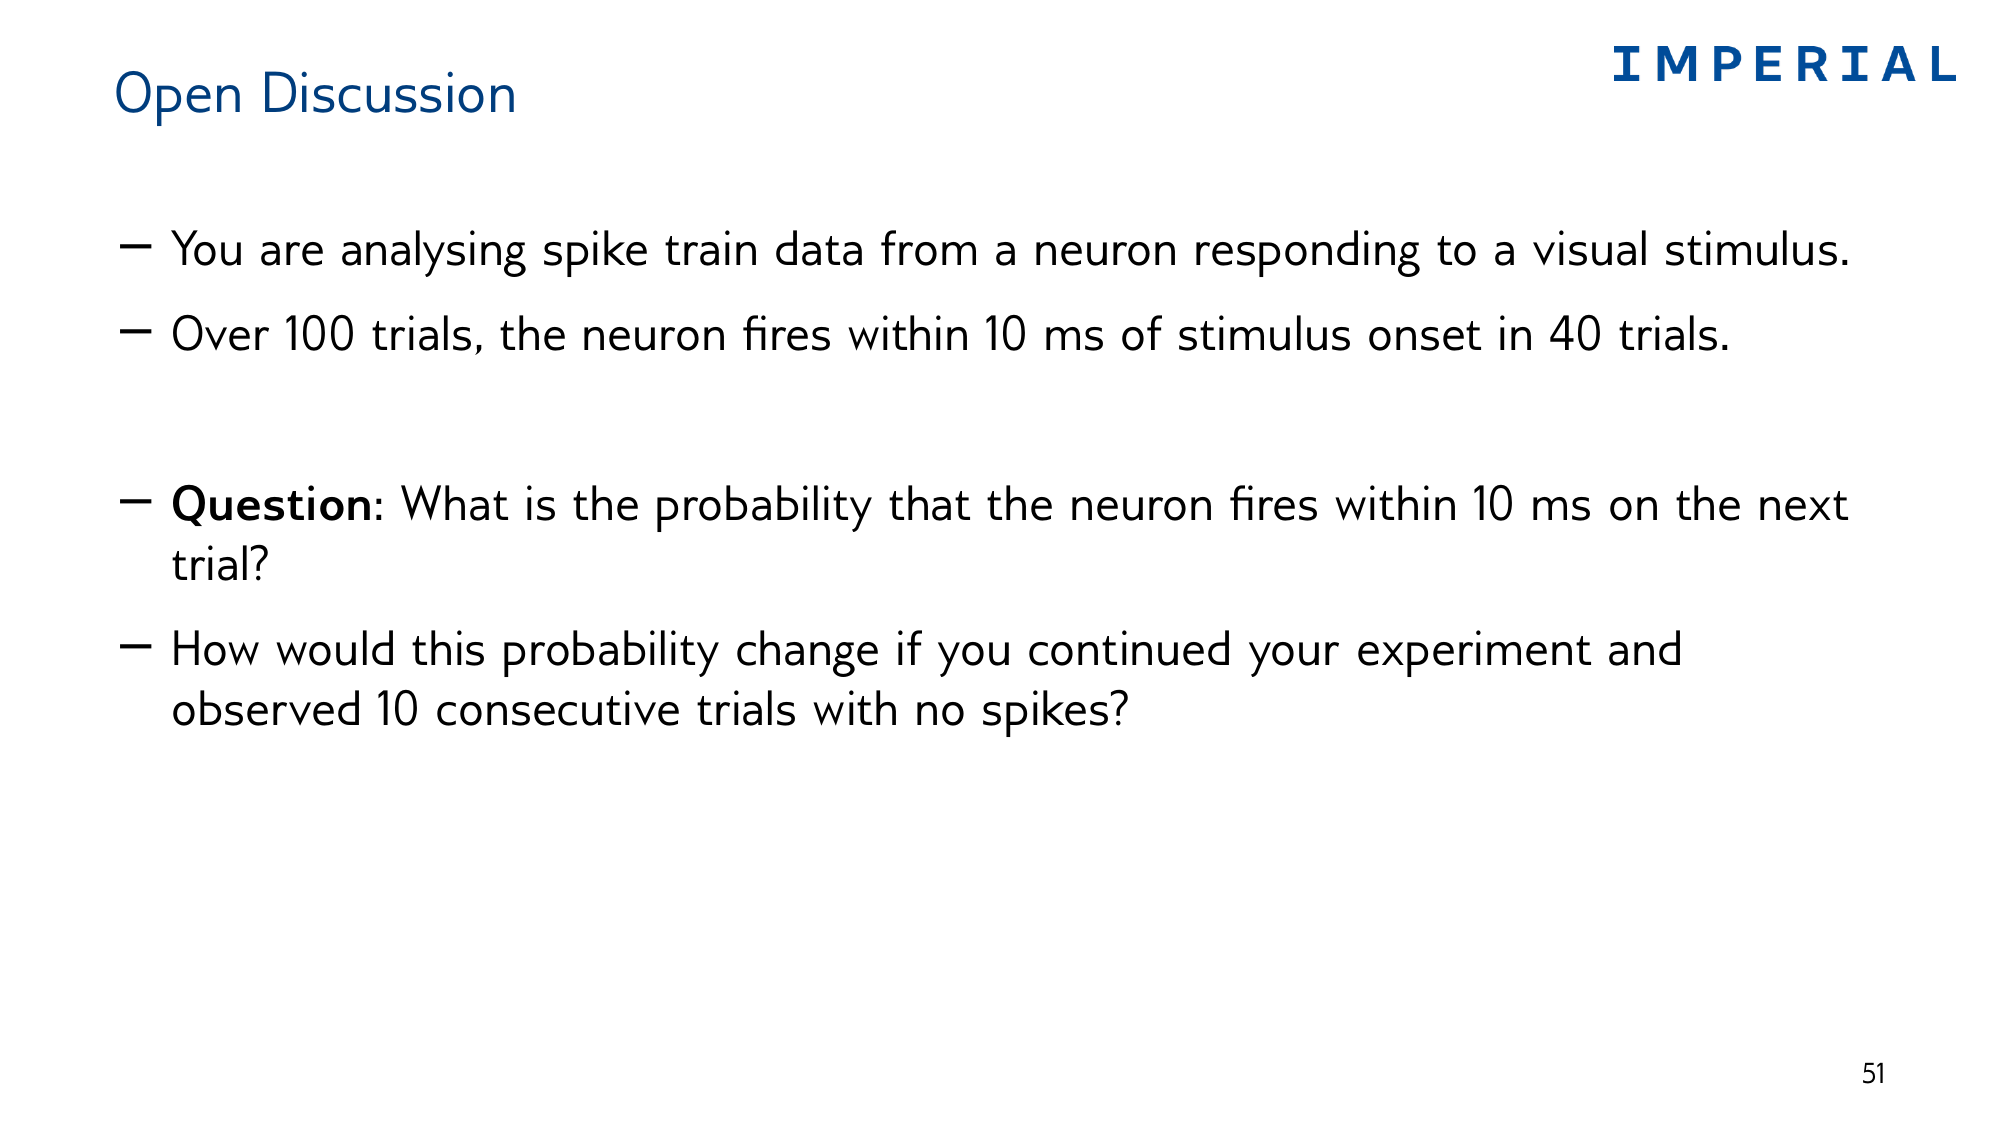

# Open Discussion
You are analysing spike train data from a neuron responding to a visual stimulus.
Over 100 trials, the neuron fires within 10 ms of stimulus onset in 40 trials.

Question: What is the probability that the neuron fires within 10 ms on the next trial?
How would this probability change if you continued your experiment and observed 10 consecutive trials with no spikes?
51